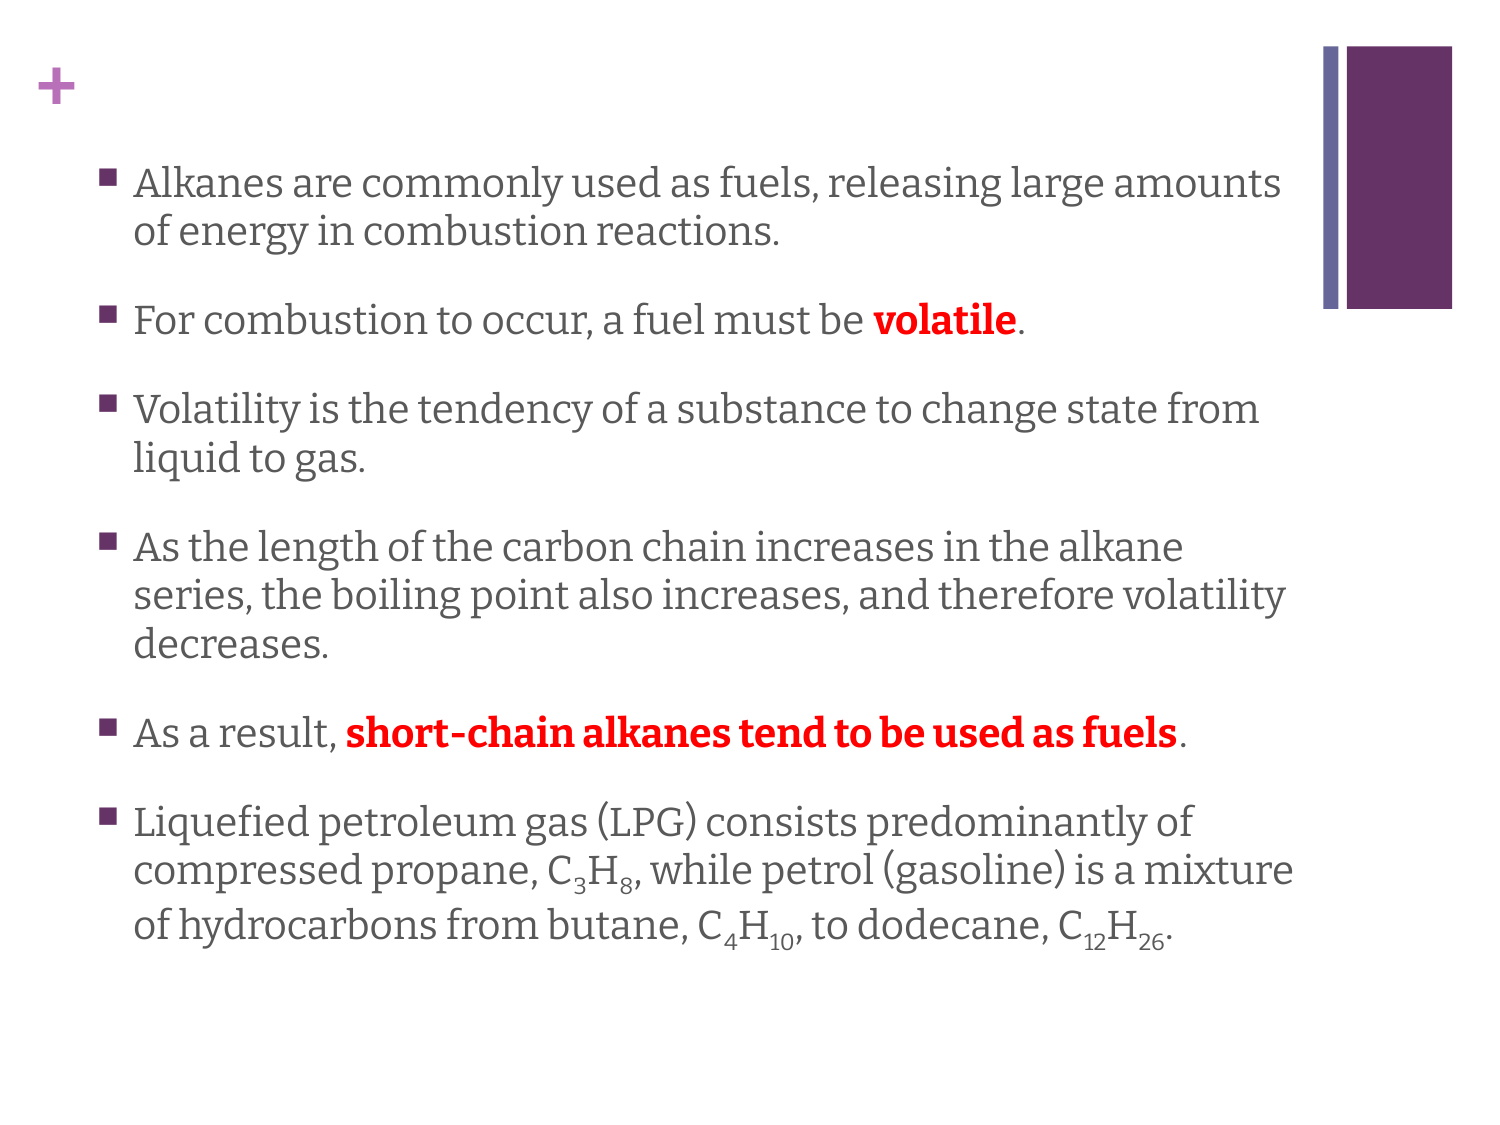

Alkanes are commonly used as fuels, releasing large amounts of energy in combustion reactions.
For combustion to occur, a fuel must be volatile.
Volatility is the tendency of a substance to change state from liquid to gas.
As the length of the carbon chain increases in the alkane series, the boiling point also increases, and therefore volatility decreases.
As a result, short-chain alkanes tend to be used as fuels.
Liquefied petroleum gas (LPG) consists predominantly of compressed propane, C3H8, while petrol (gasoline) is a mixture of hydrocarbons from butane, C4H10, to dodecane, C12H26.